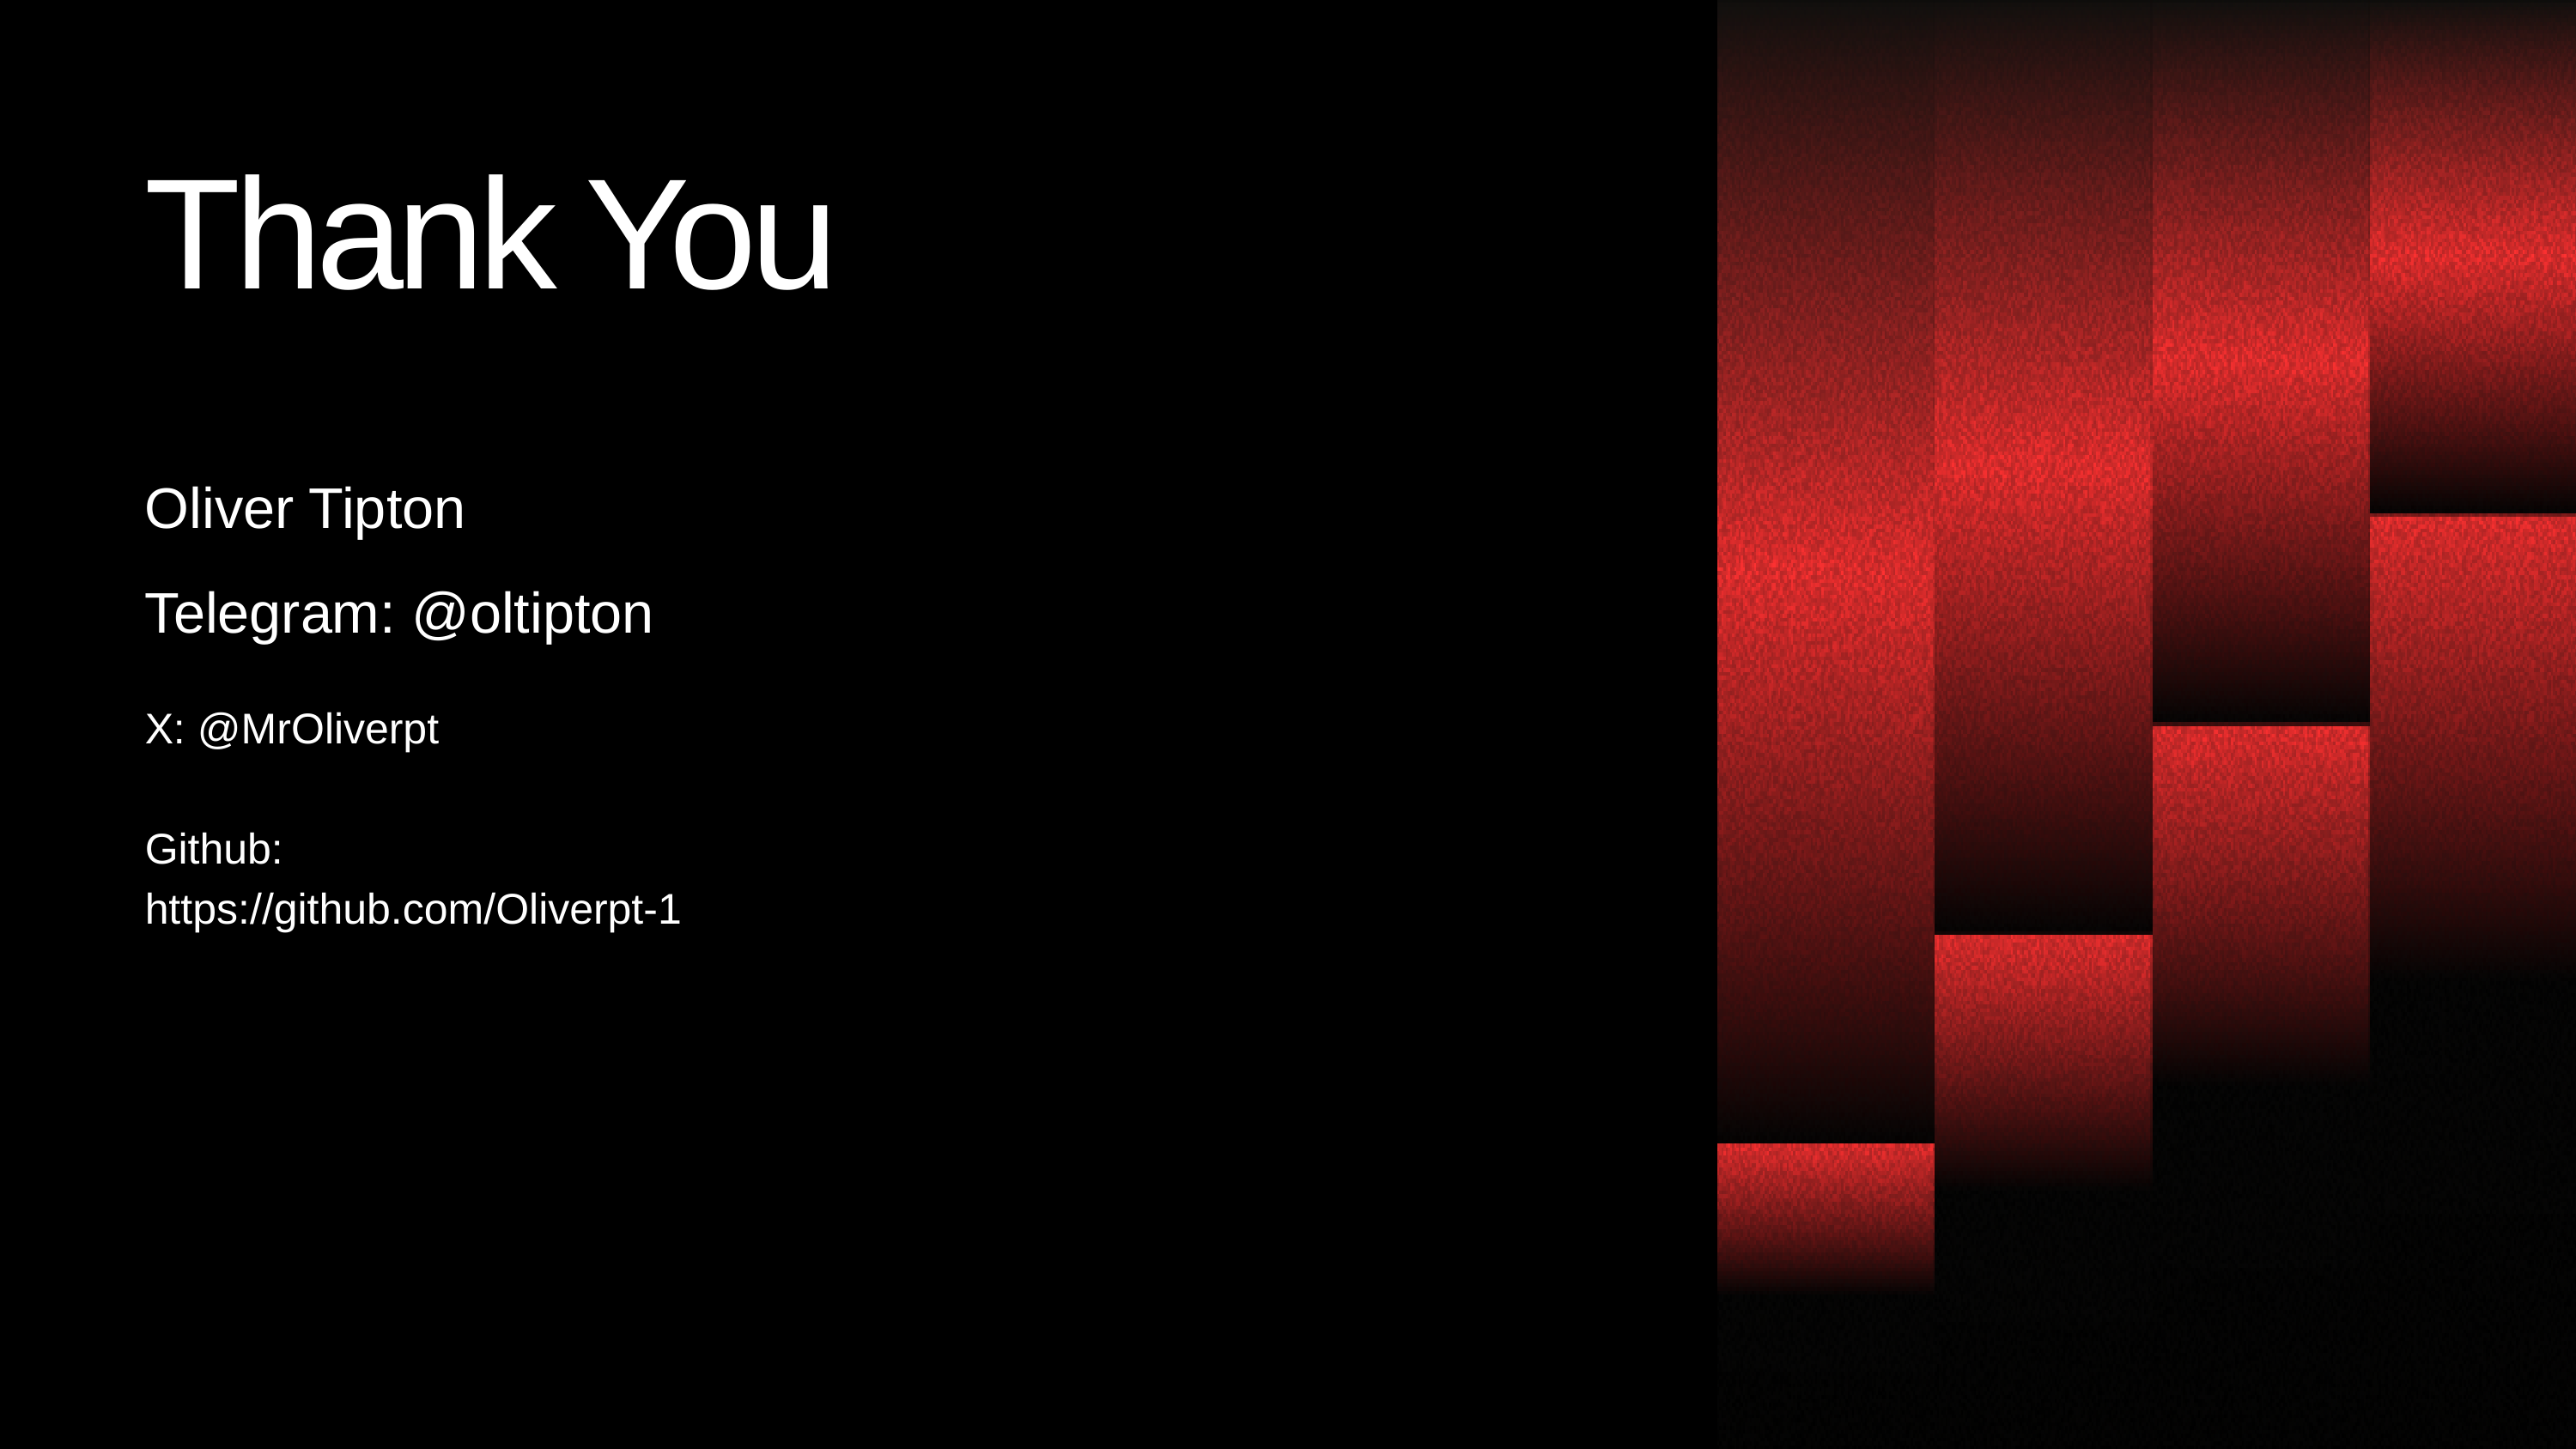

Thank You

Oliver Tipton

Telegram: @oltipton
X: @MrOliverpt

Github: https://github.com/Oliverpt-1